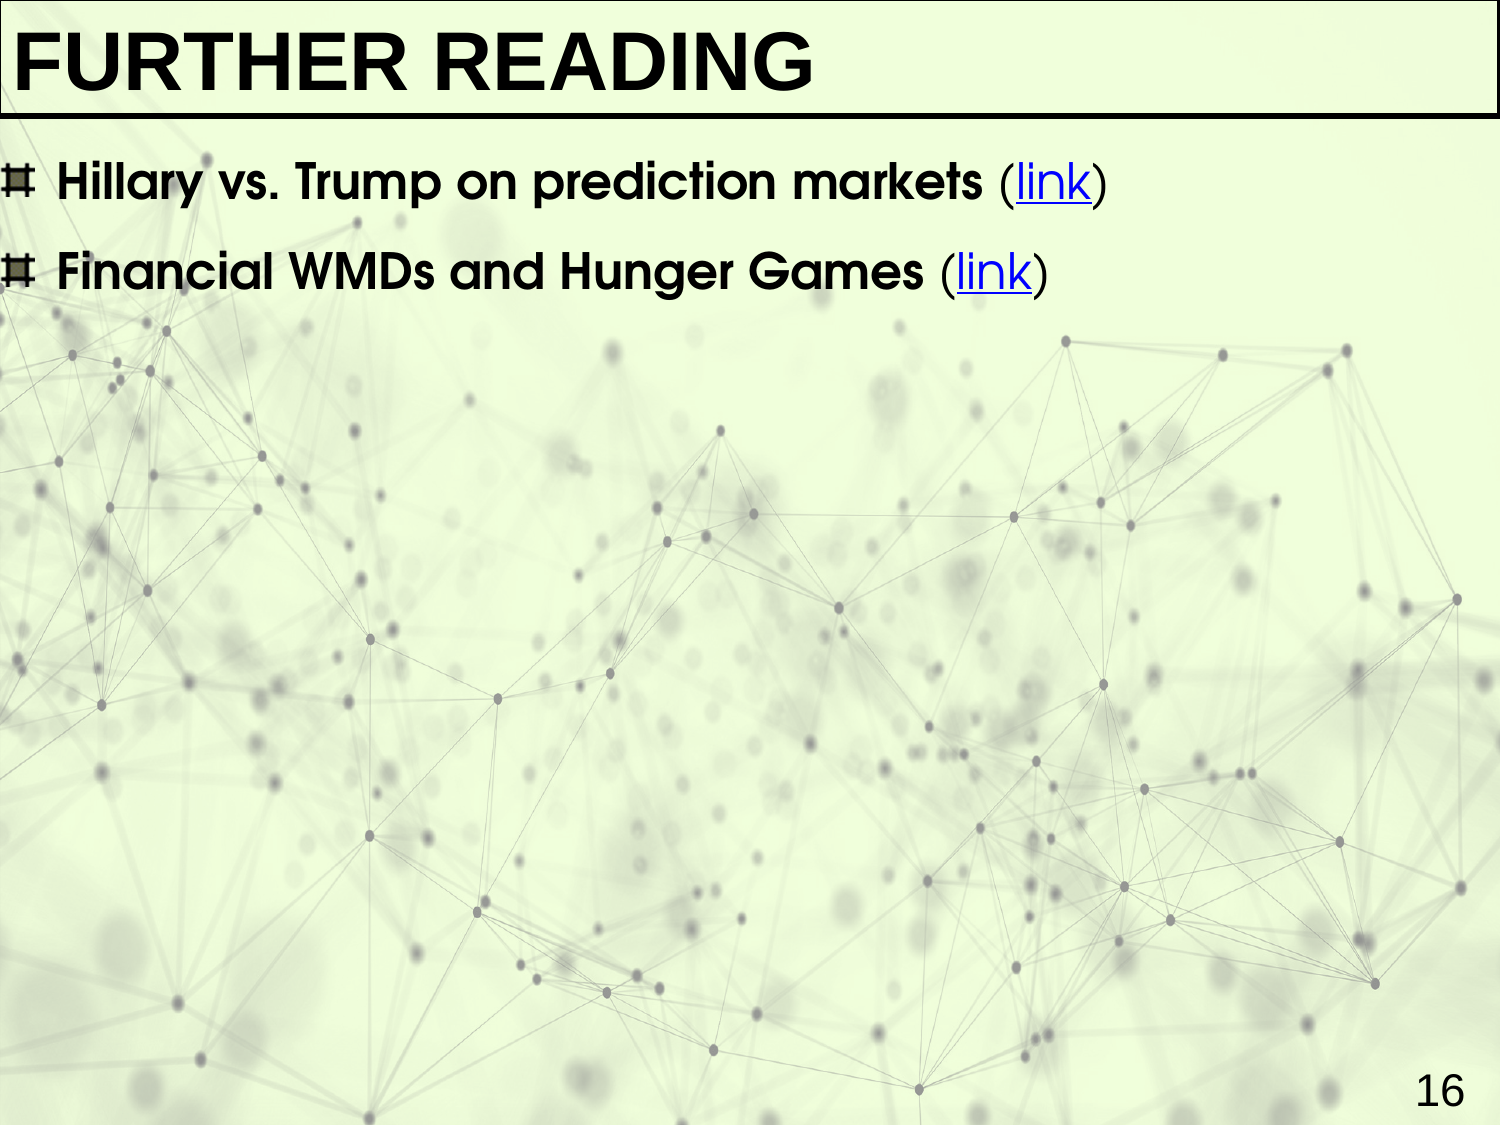

Further reading
Hillary vs. Trump on prediction markets (link)
Financial WMDs and Hunger Games (link)
16